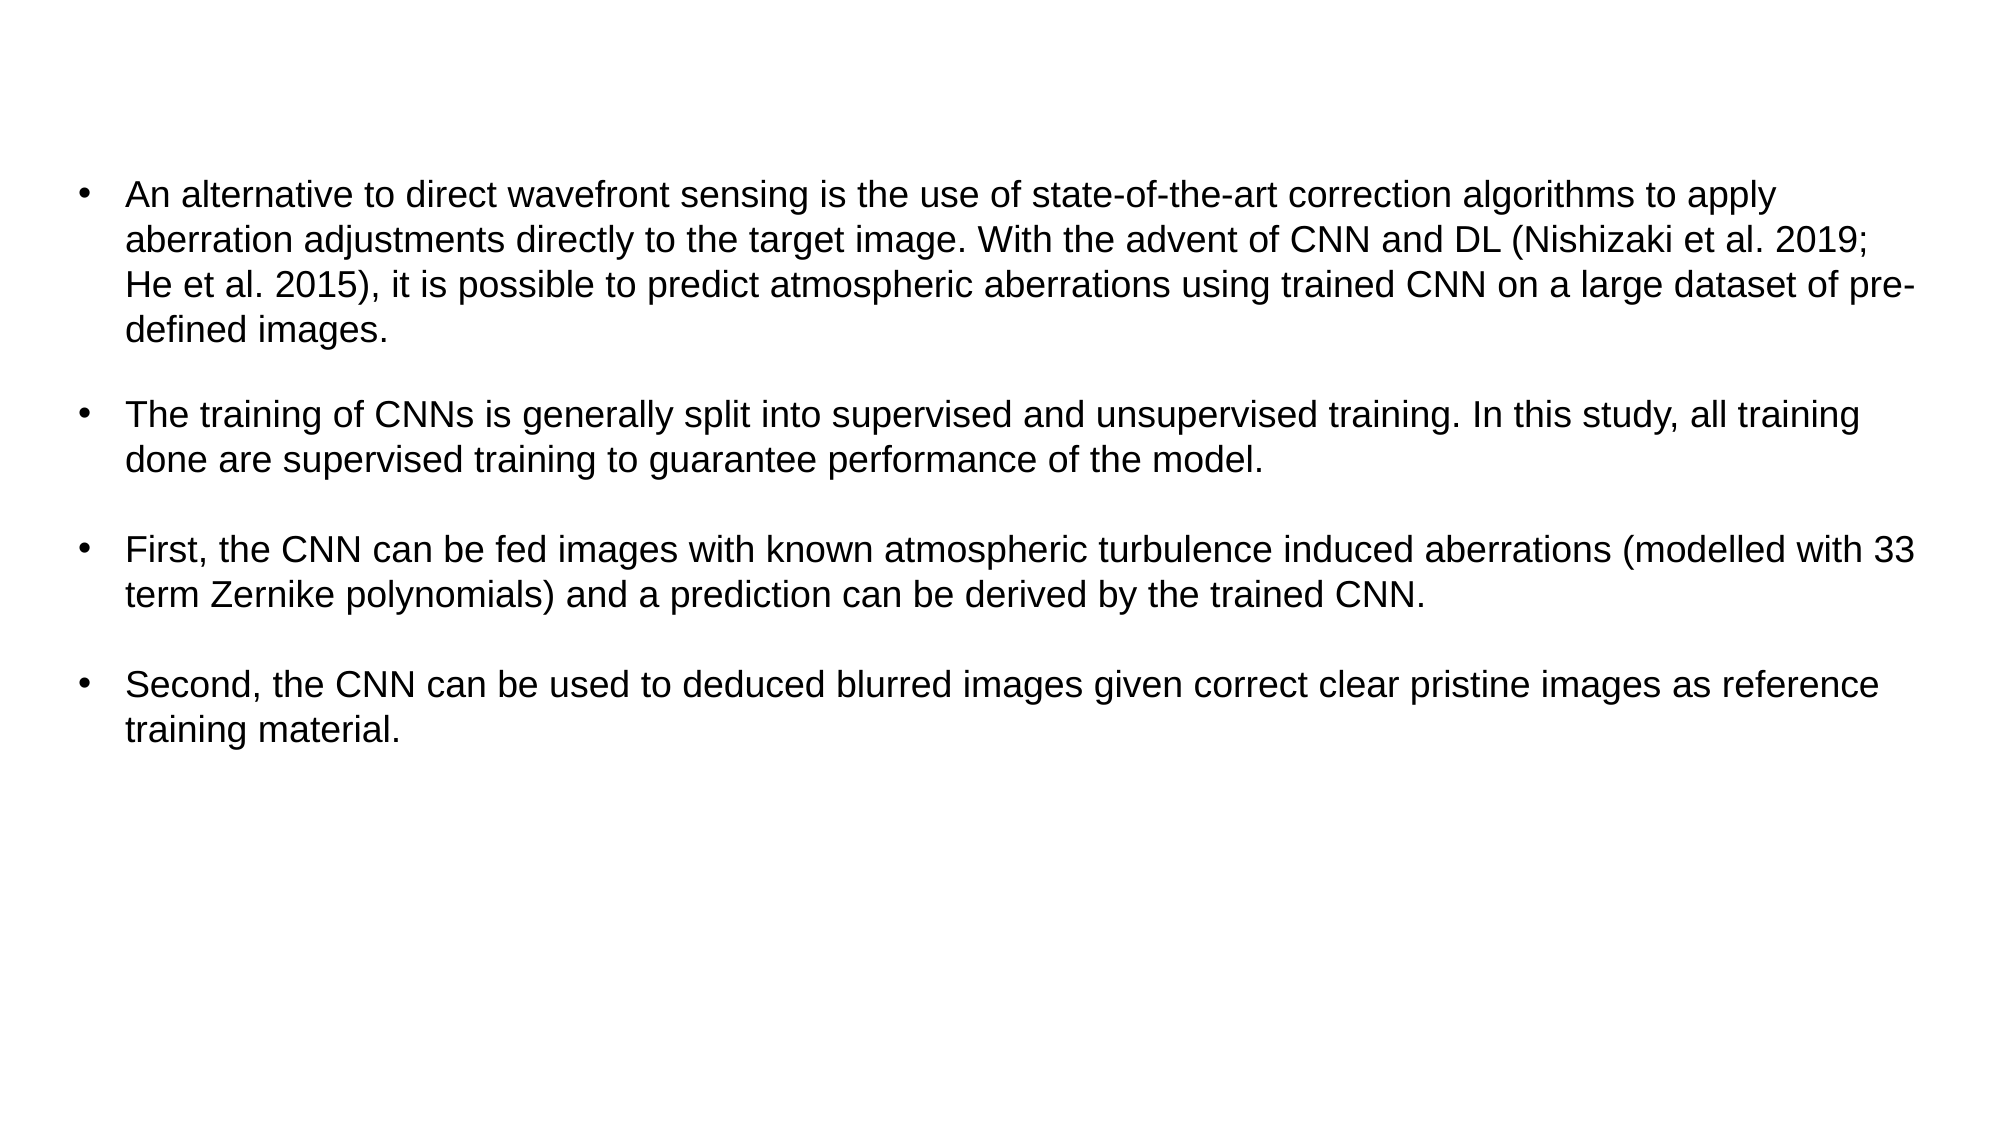

An alternative to direct wavefront sensing is the use of state-of-the-art correction algorithms to apply aberration adjustments directly to the target image. With the advent of CNN and DL (Nishizaki et al. 2019; He et al. 2015), it is possible to predict atmospheric aberrations using trained CNN on a large dataset of pre-defined images.

The training of CNNs is generally split into supervised and unsupervised training. In this study, all training done are supervised training to guarantee performance of the model.

First, the CNN can be fed images with known atmospheric turbulence induced aberrations (modelled with 33 term Zernike polynomials) and a prediction can be derived by the trained CNN.

Second, the CNN can be used to deduced blurred images given correct clear pristine images as reference training material.